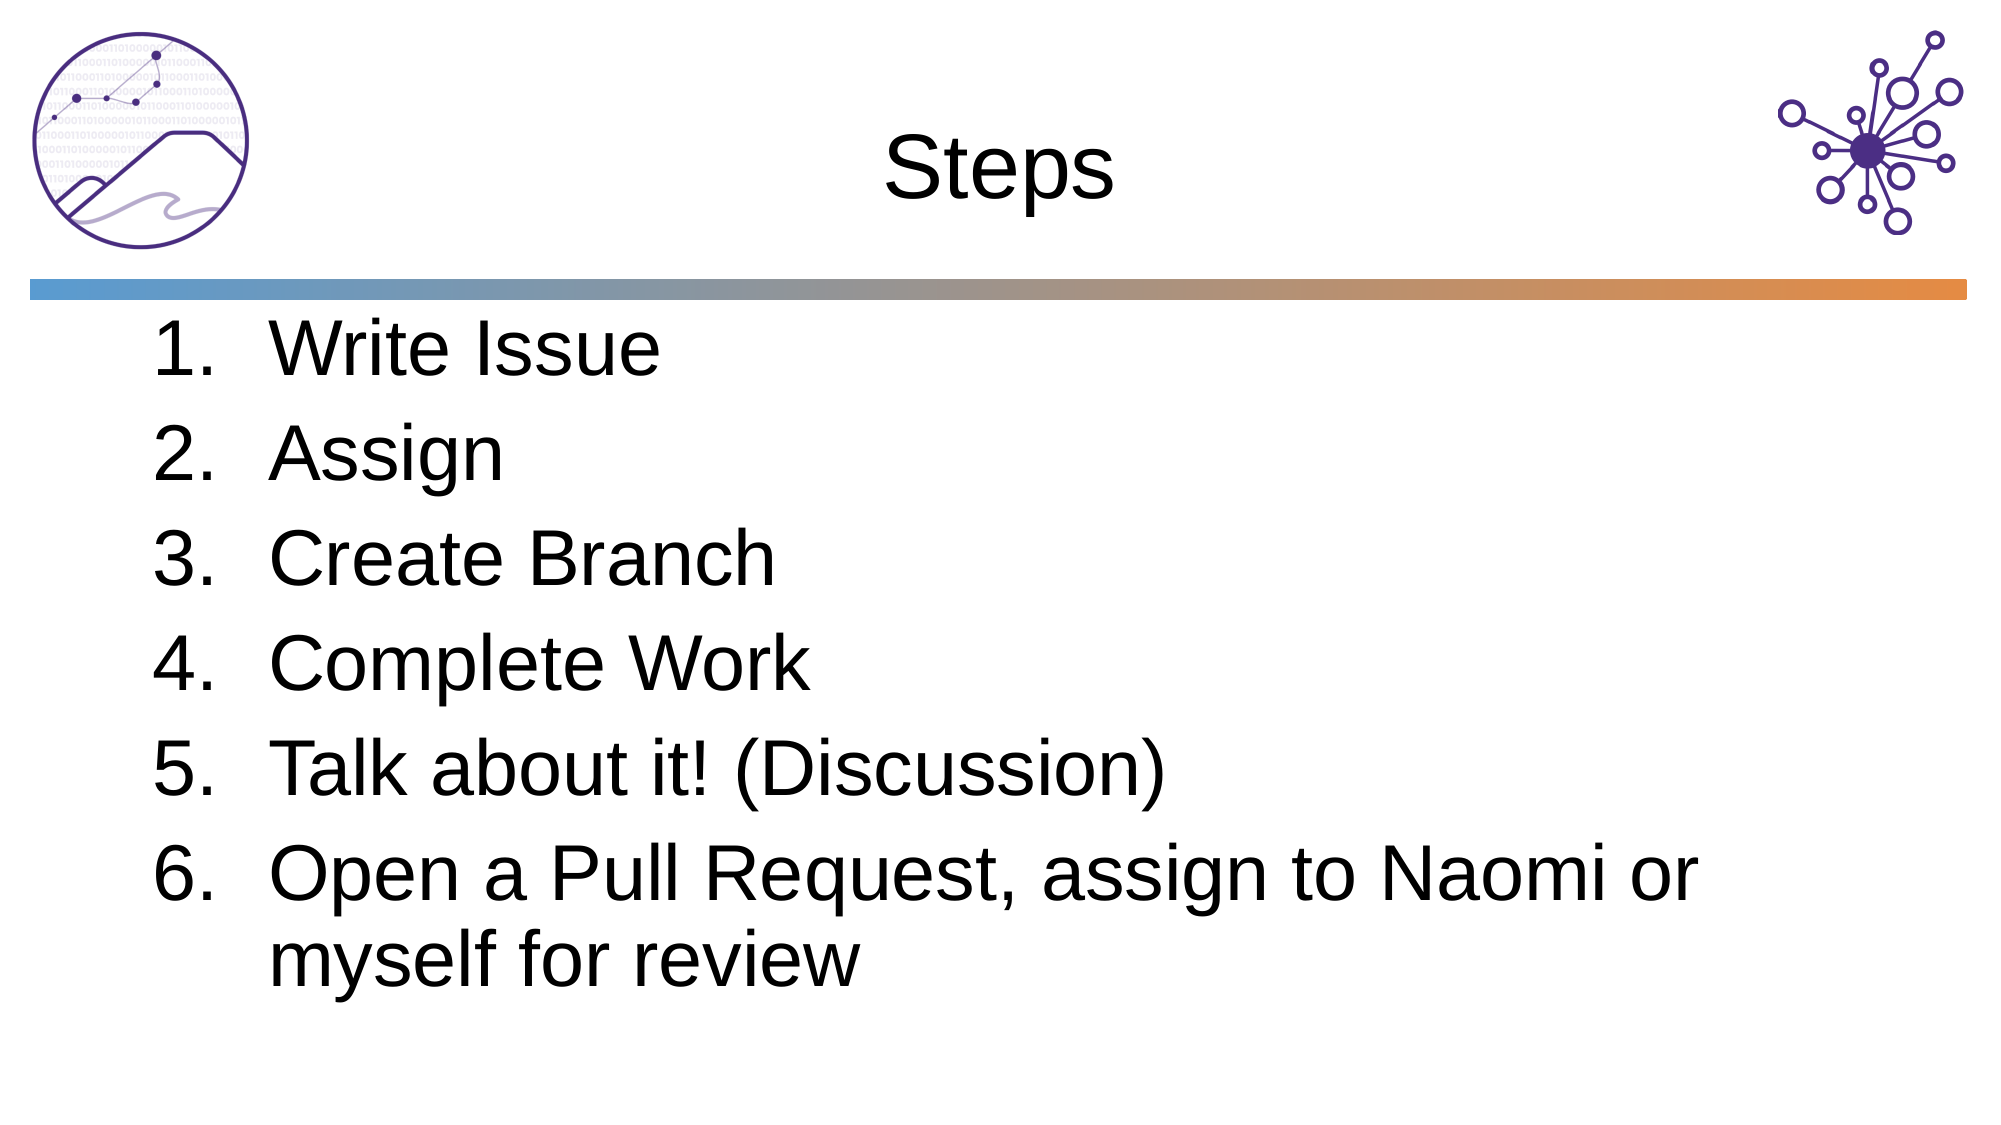

# Steps
Write Issue
Assign
Create Branch
Complete Work
Talk about it! (Discussion)
Open a Pull Request, assign to Naomi or myself for review